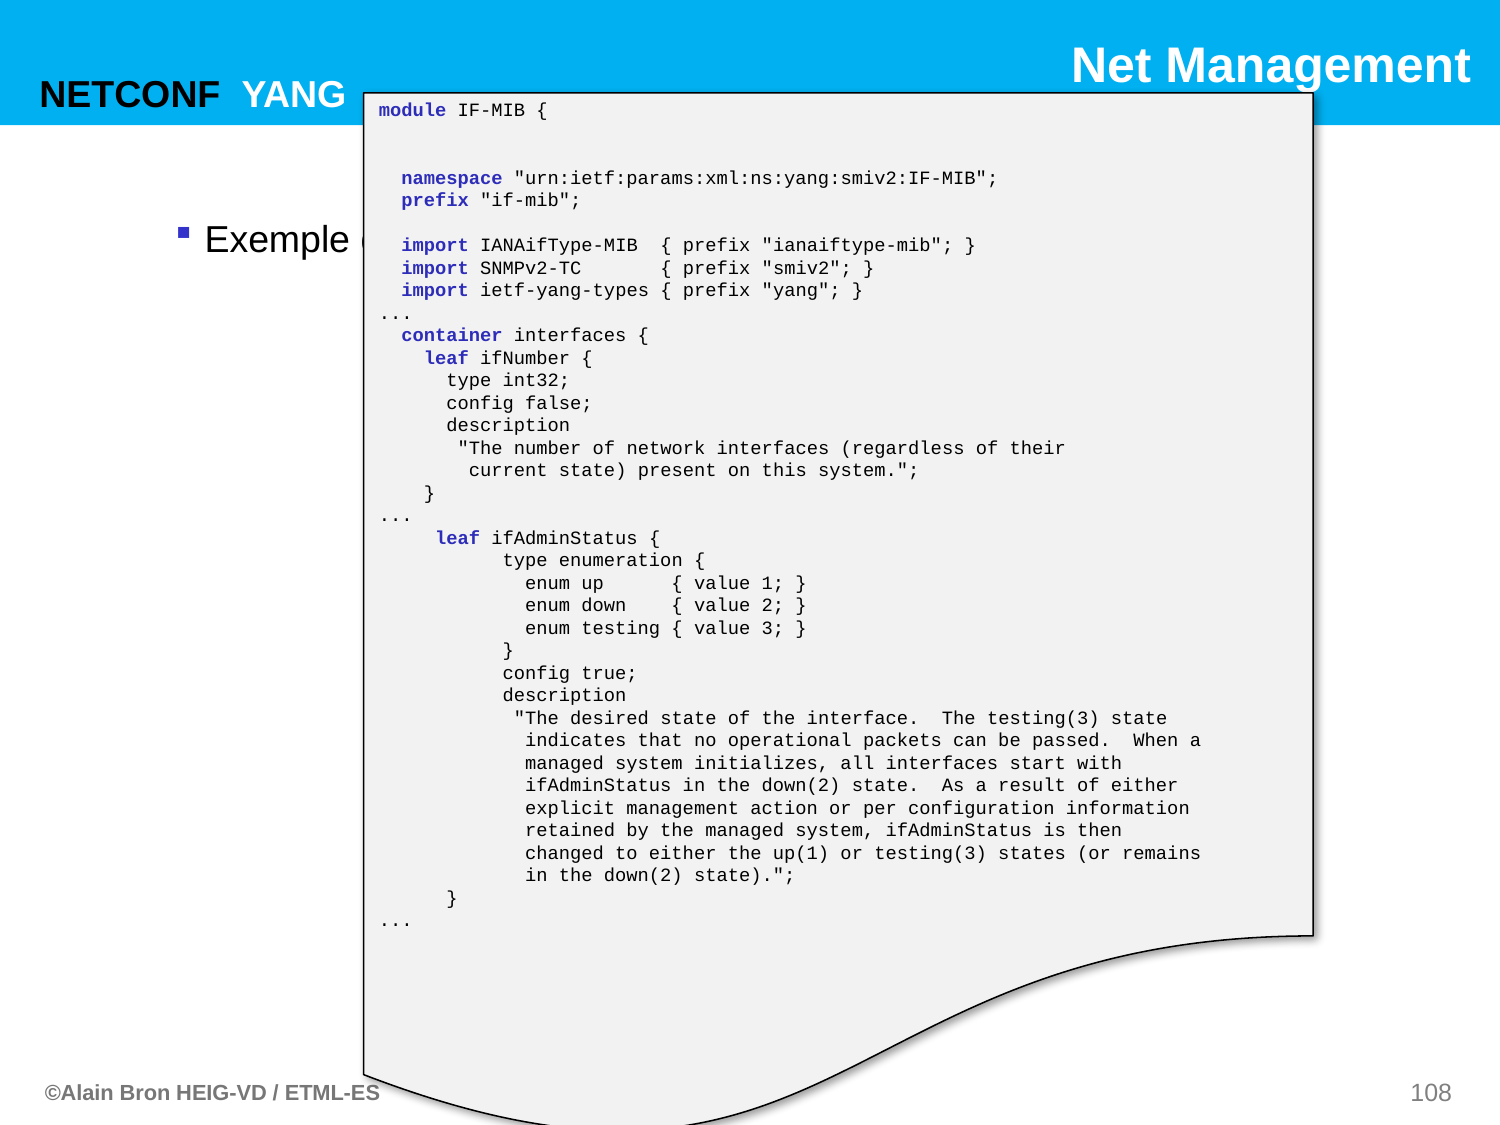

NETCONF  YANG
module IF-MIB {

  namespace "urn:ietf:params:xml:ns:yang:smiv2:IF-MIB";
  prefix "if-mib";

  import IANAifType-MIB  { prefix "ianaiftype-mib"; }
  import SNMPv2-TC       { prefix "smiv2"; }
  import ietf-yang-types { prefix "yang"; }
...
  container interfaces {
    leaf ifNumber {
      type int32;
      config false;
      description
       "The number of network interfaces (regardless of their
        current state) present on this system.";
    }
...
     leaf ifAdminStatus {
           type enumeration {
             enum up      { value 1; }
             enum down    { value 2; }
             enum testing { value 3; }
           }
           config true;
           description
            "The desired state of the interface.  The testing(3) state
             indicates that no operational packets can be passed.  When a
             managed system initializes, all interfaces start with
             ifAdminStatus in the down(2) state.  As a result of either
             explicit management action or per configuration information
             retained by the managed system, ifAdminStatus is then
             changed to either the up(1) or testing(3) states (or remains
             in the down(2) state).";
      }
...
Exemple de fichier YANG